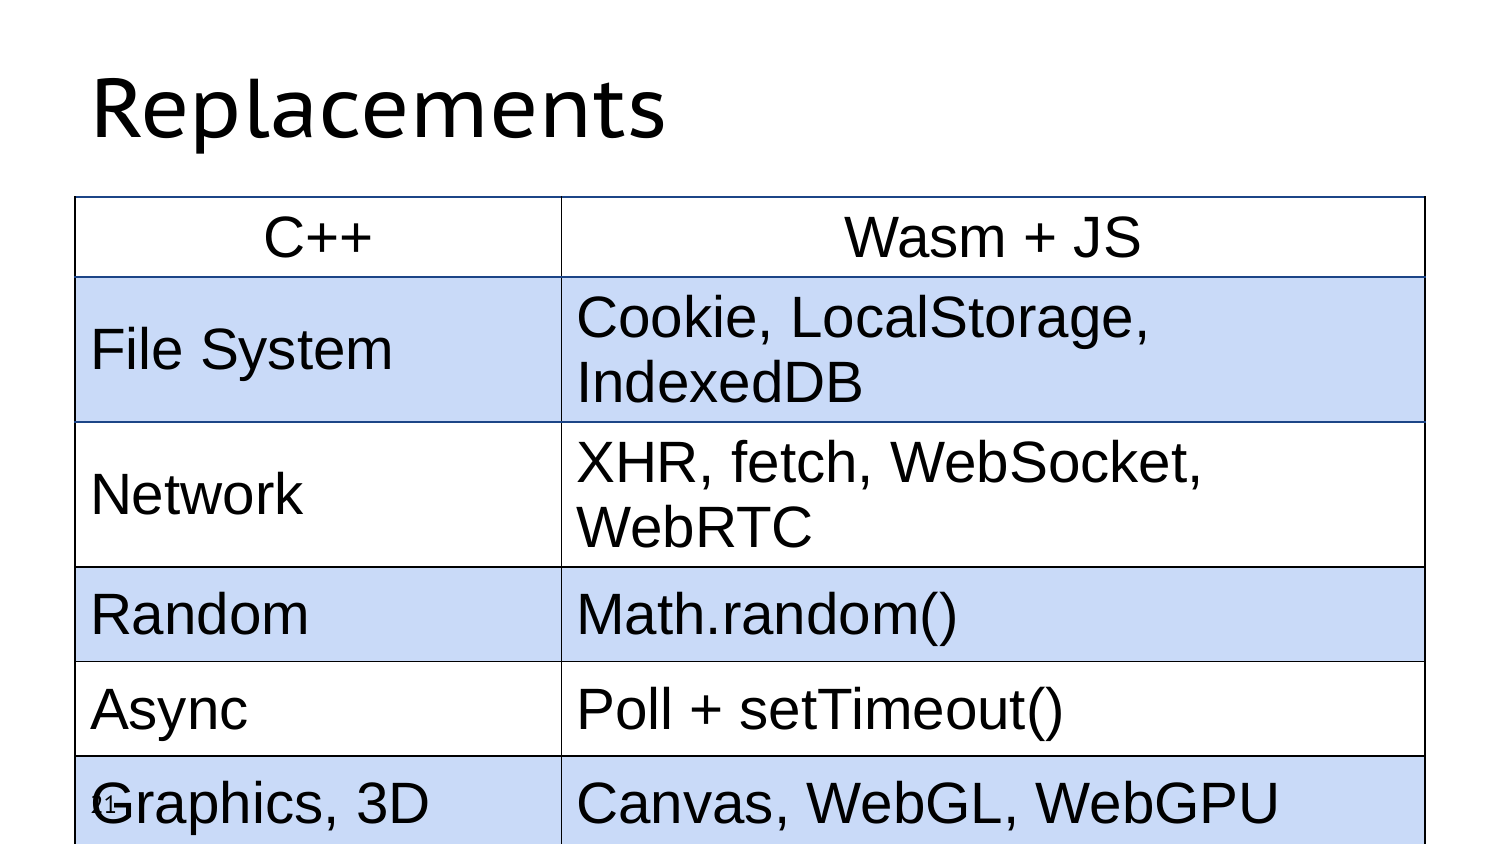

# Replacements
| C++ | Wasm + JS |
| --- | --- |
| File System | Cookie, LocalStorage, IndexedDB |
| Network | XHR, fetch, WebSocket, WebRTC |
| Random | Math.random() |
| Async | Poll + setTimeout() |
| Graphics, 3D | Canvas, WebGL, WebGPU |
21